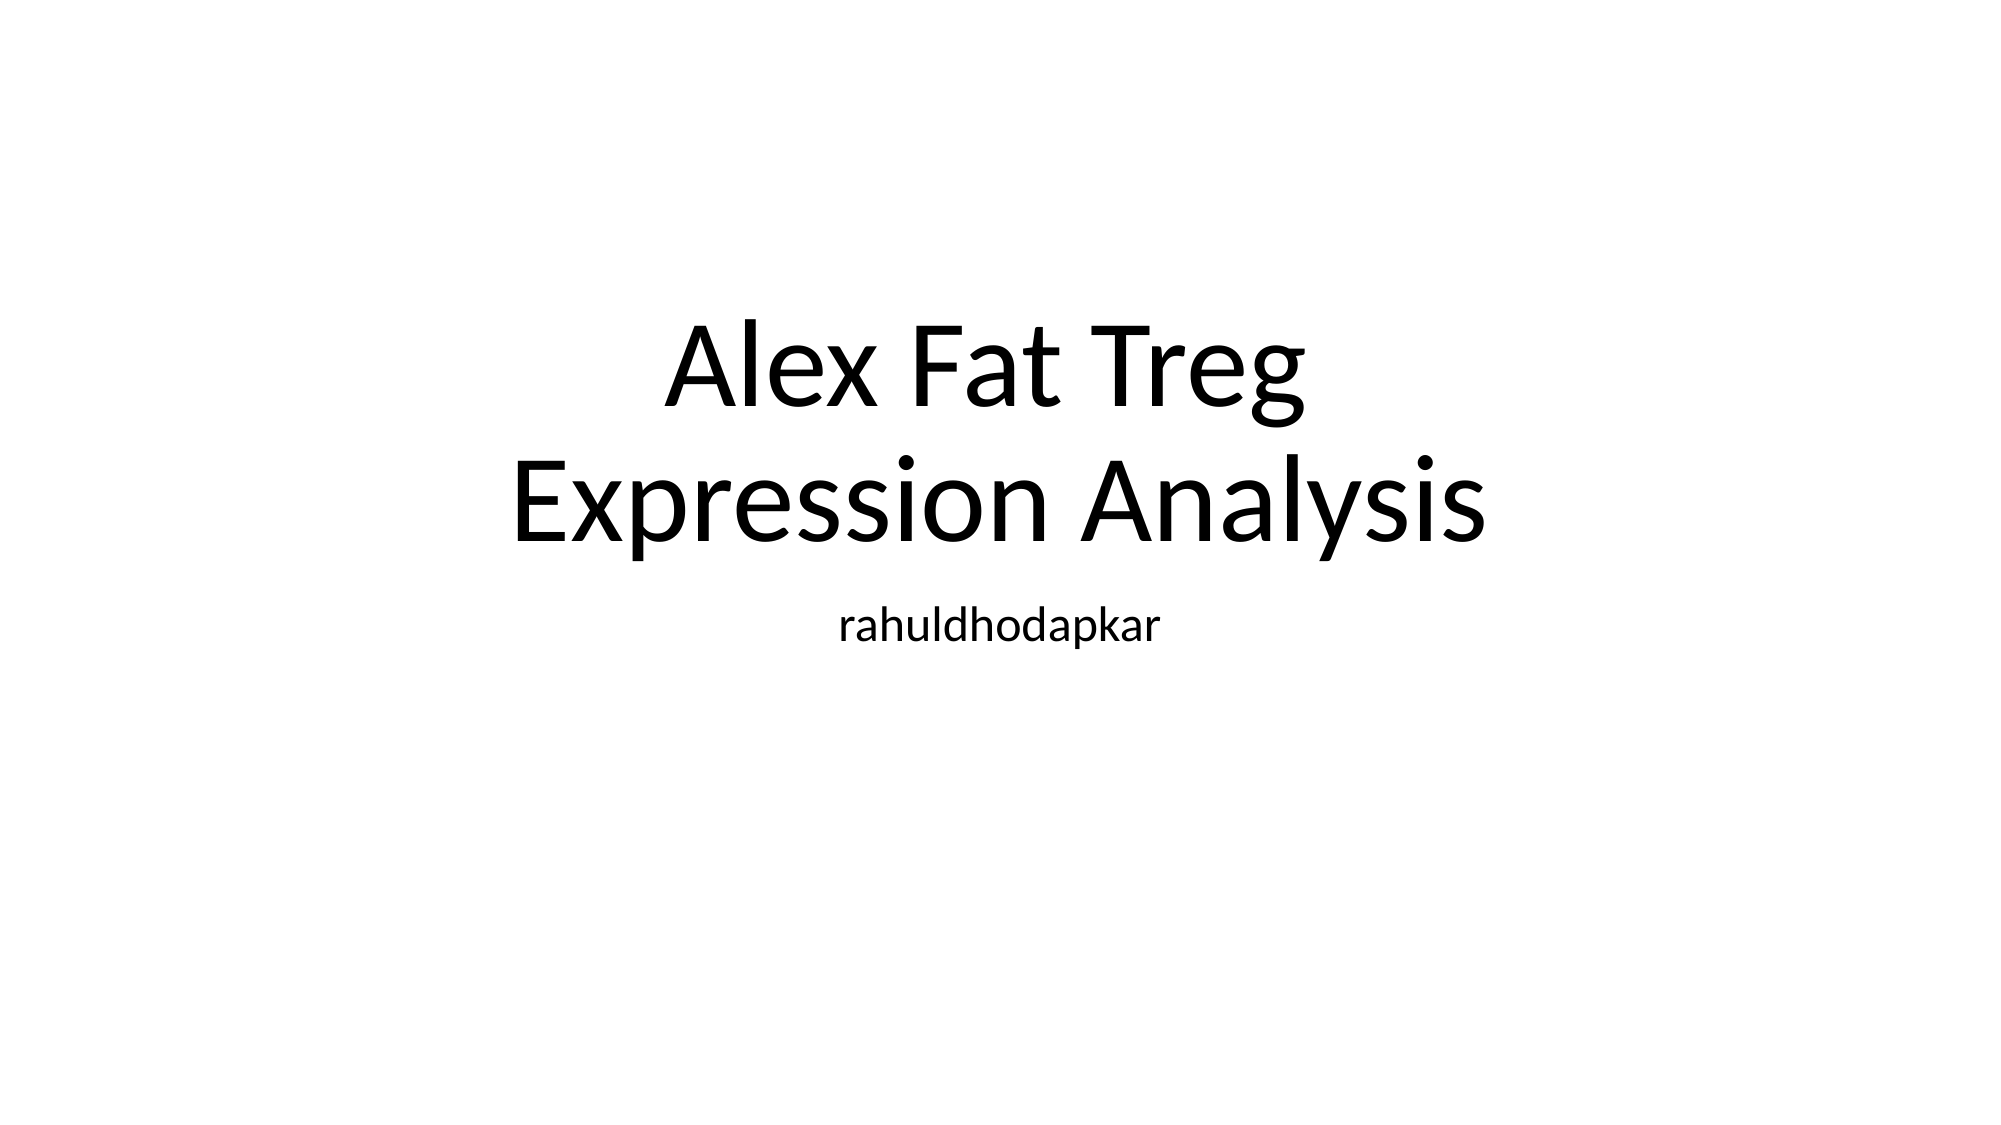

# Alex Fat Treg Expression Analysis
rahuldhodapkar